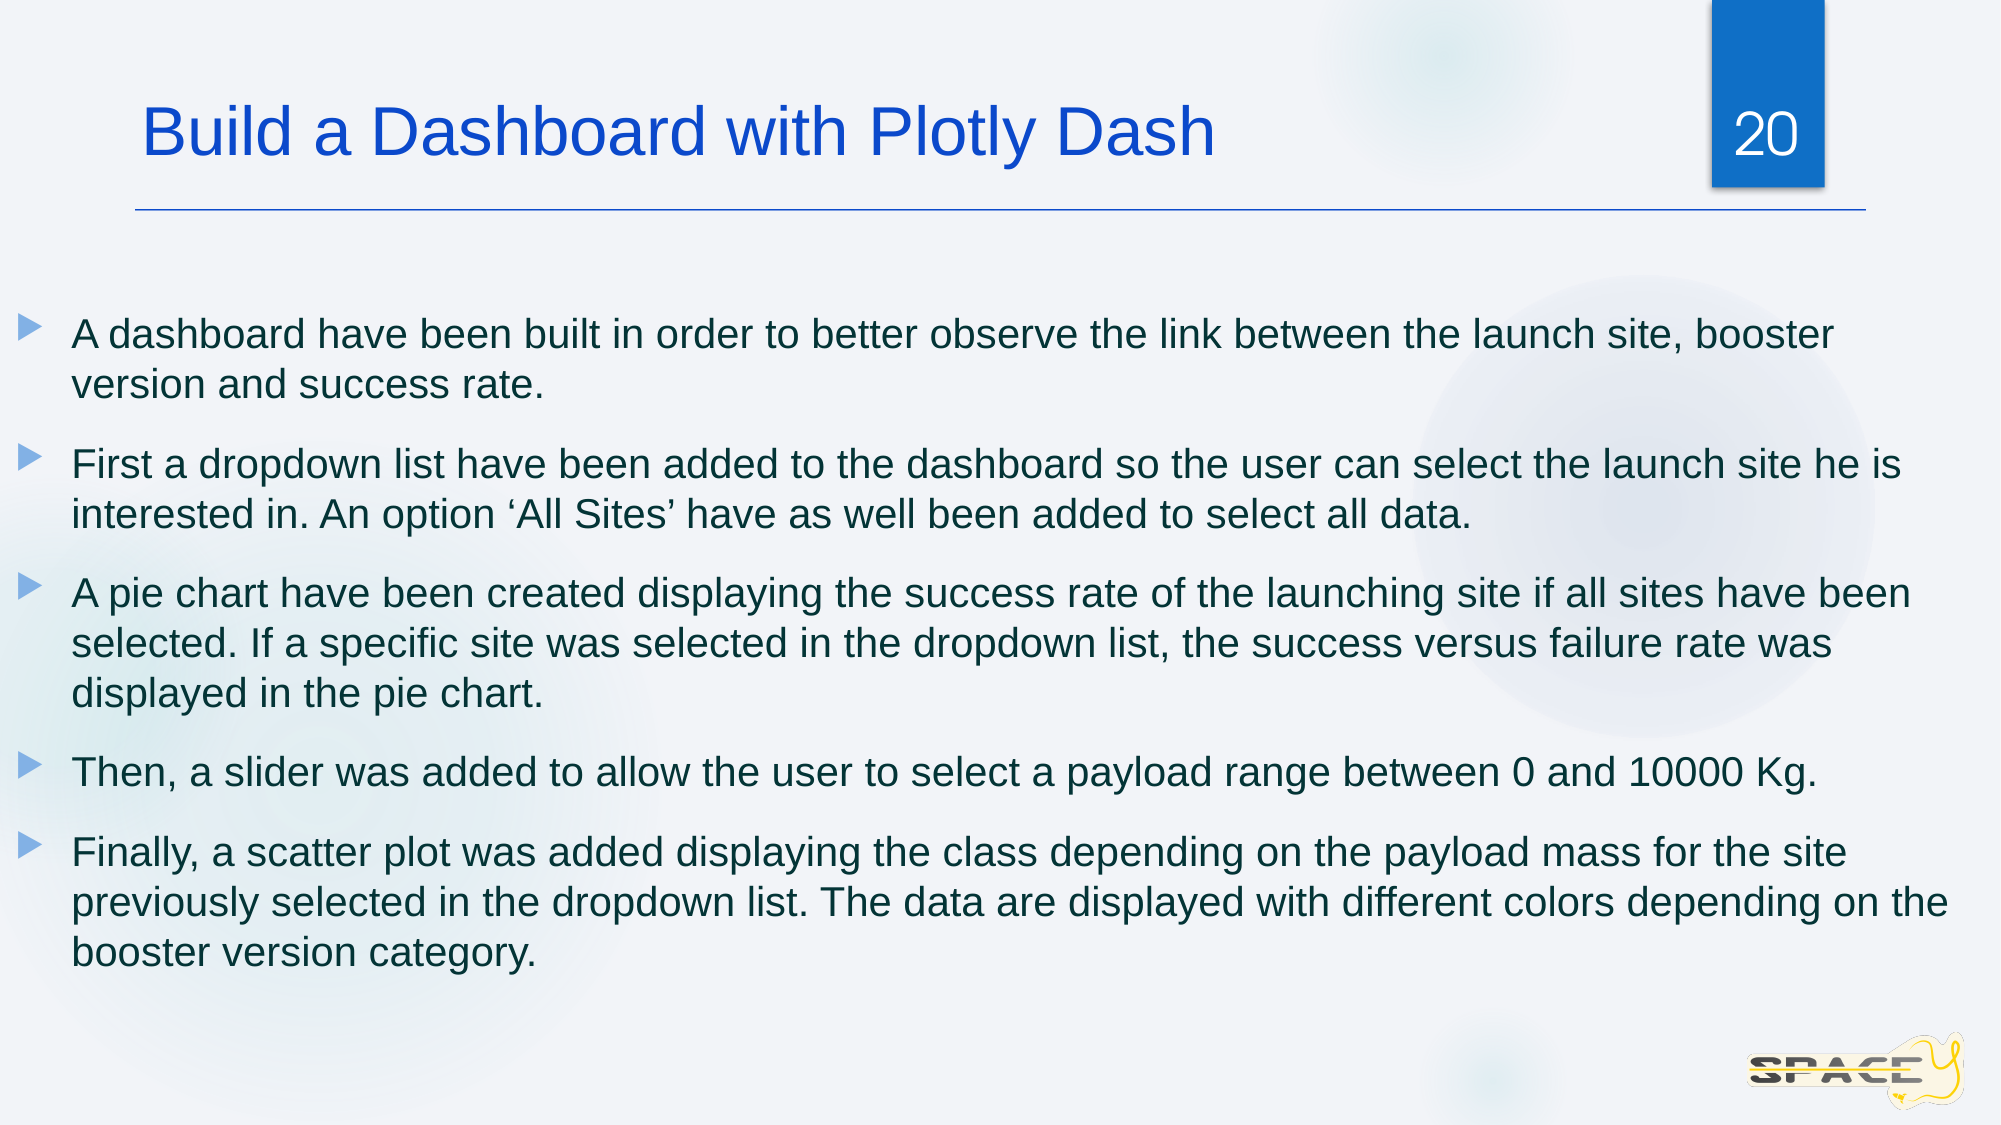

20
Build a Dashboard with Plotly Dash
A dashboard have been built in order to better observe the link between the launch site, booster version and success rate.
First a dropdown list have been added to the dashboard so the user can select the launch site he is interested in. An option ‘All Sites’ have as well been added to select all data.
A pie chart have been created displaying the success rate of the launching site if all sites have been selected. If a specific site was selected in the dropdown list, the success versus failure rate was displayed in the pie chart.
Then, a slider was added to allow the user to select a payload range between 0 and 10000 Kg.
Finally, a scatter plot was added displaying the class depending on the payload mass for the site previously selected in the dropdown list. The data are displayed with different colors depending on the booster version category.